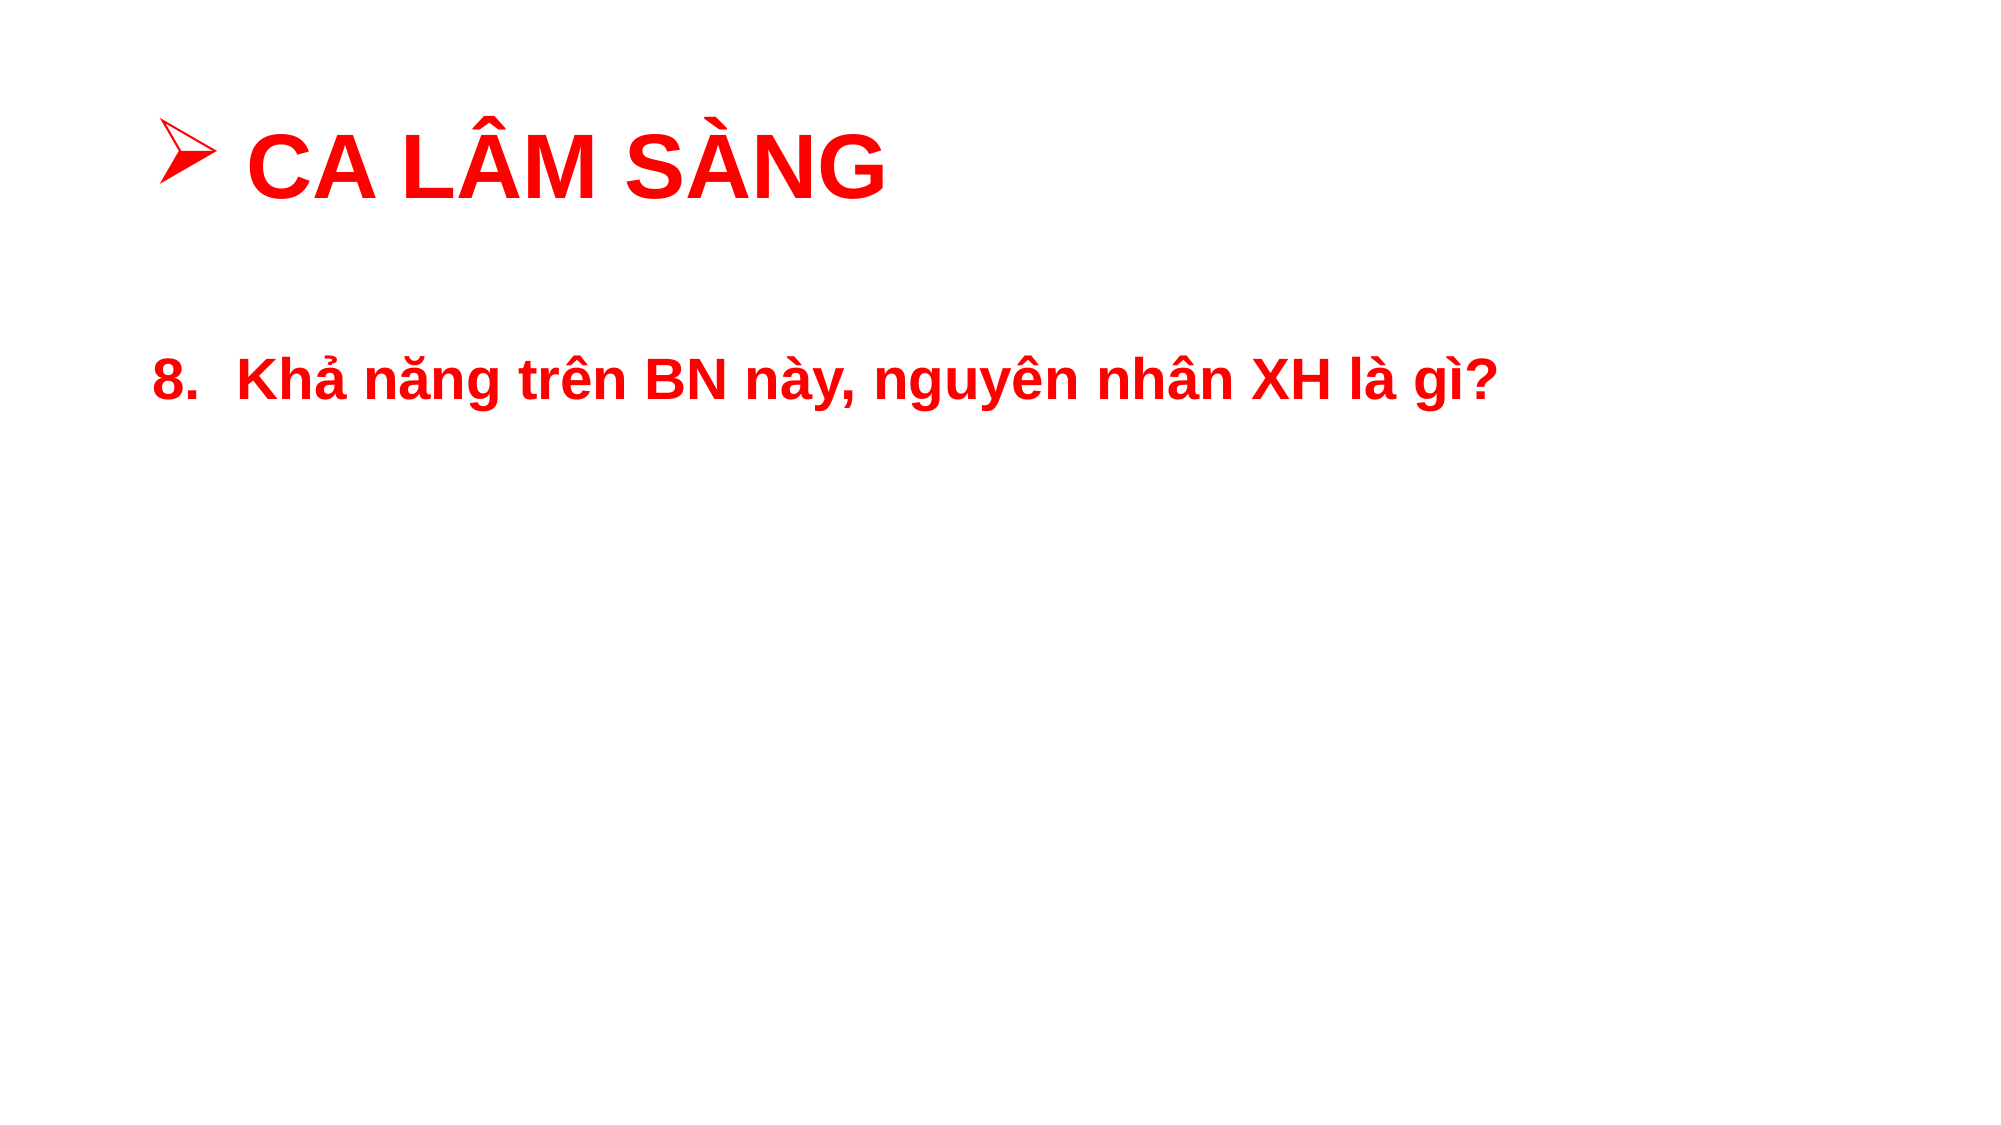

# CA LÂM SÀNG
Khả năng trên BN này, nguyên nhân XH là gì?